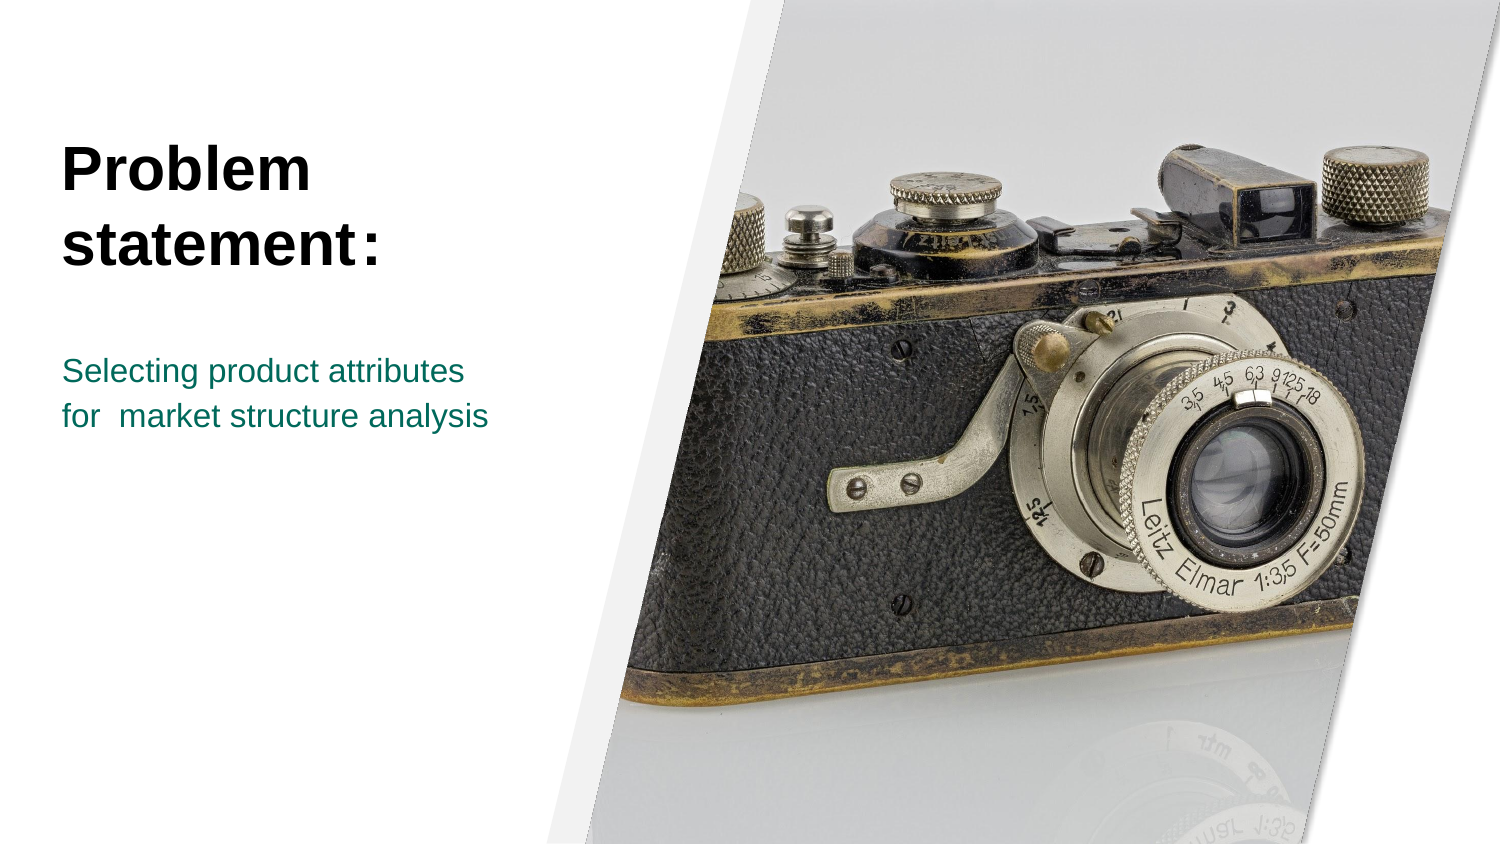

Problem  statement	:
Selecting product attributes for  market structure analysis